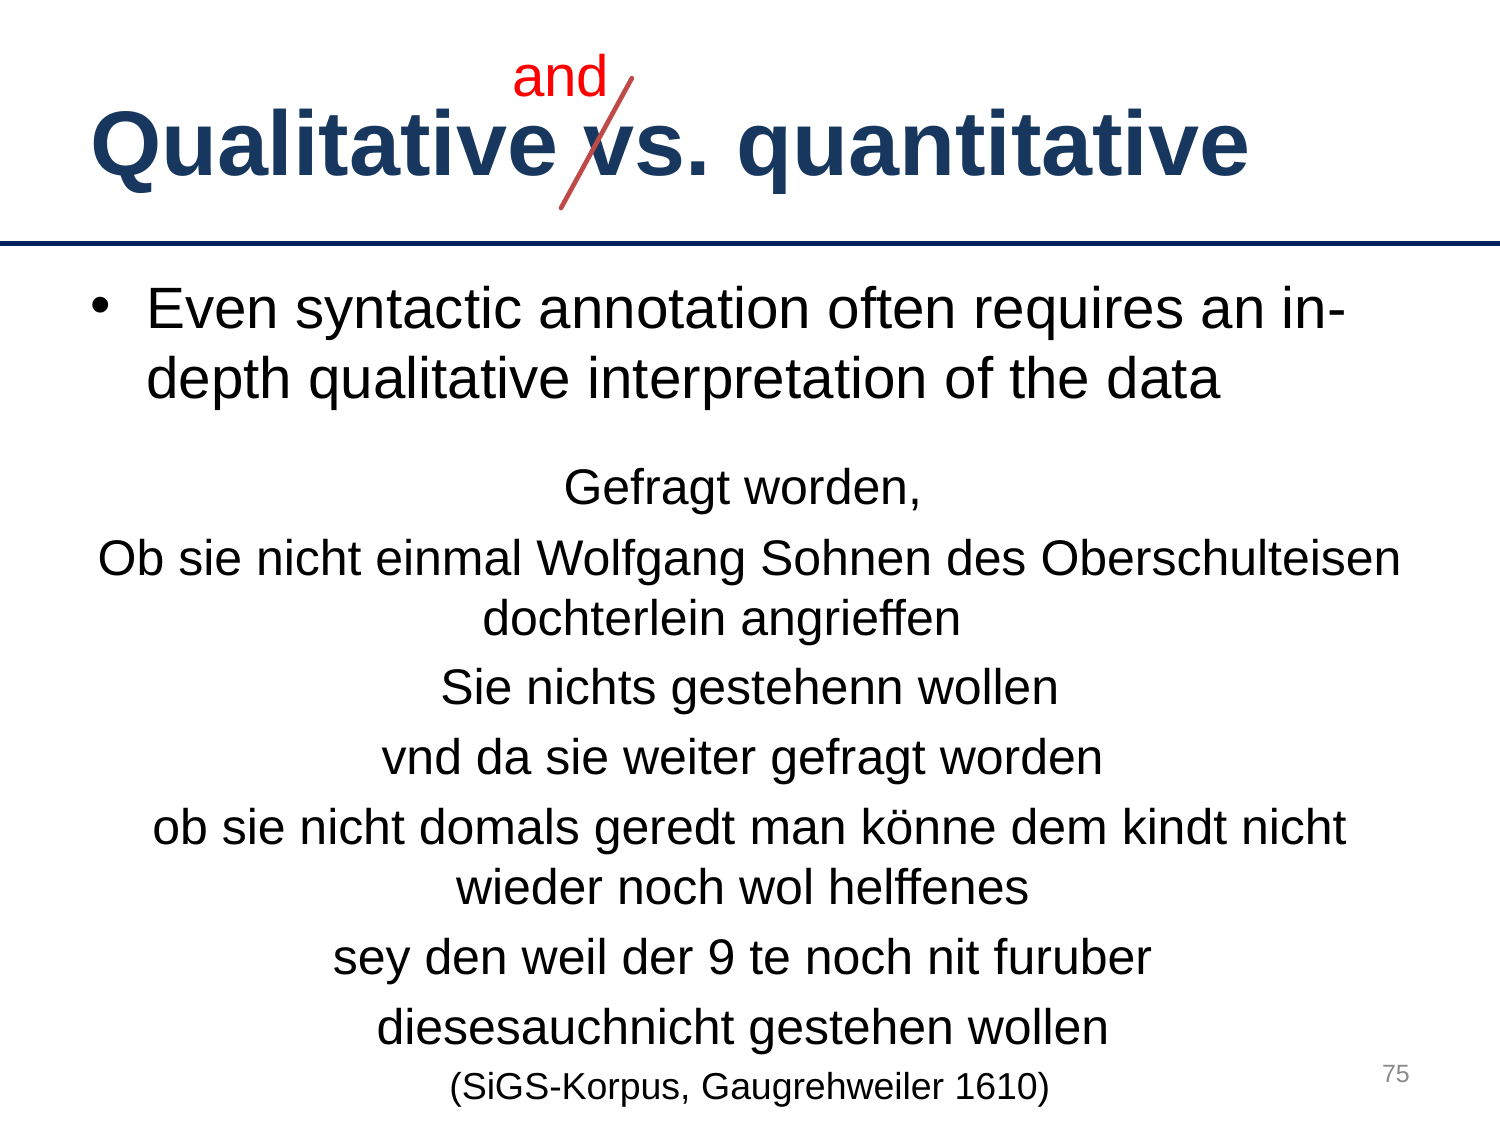

and
# Qualitative vs. quantitative
Even syntactic annotation often requires an in-depth qualitative interpretation of the data

Gefragt worden,
Ob sie nicht einmal Wolfgang Sohnen des Oberschulteisen dochterlein angrieffen
 Sie nichts gestehenn wollen
vnd da sie weiter gefragt worden
ob sie nicht domals geredt man könne dem kindt nicht wieder noch wol helffenes
sey den weil der 9 te noch nit furuber
diesesauchnicht gestehen wollen
(SiGS-Korpus, Gaugrehweiler 1610)
75